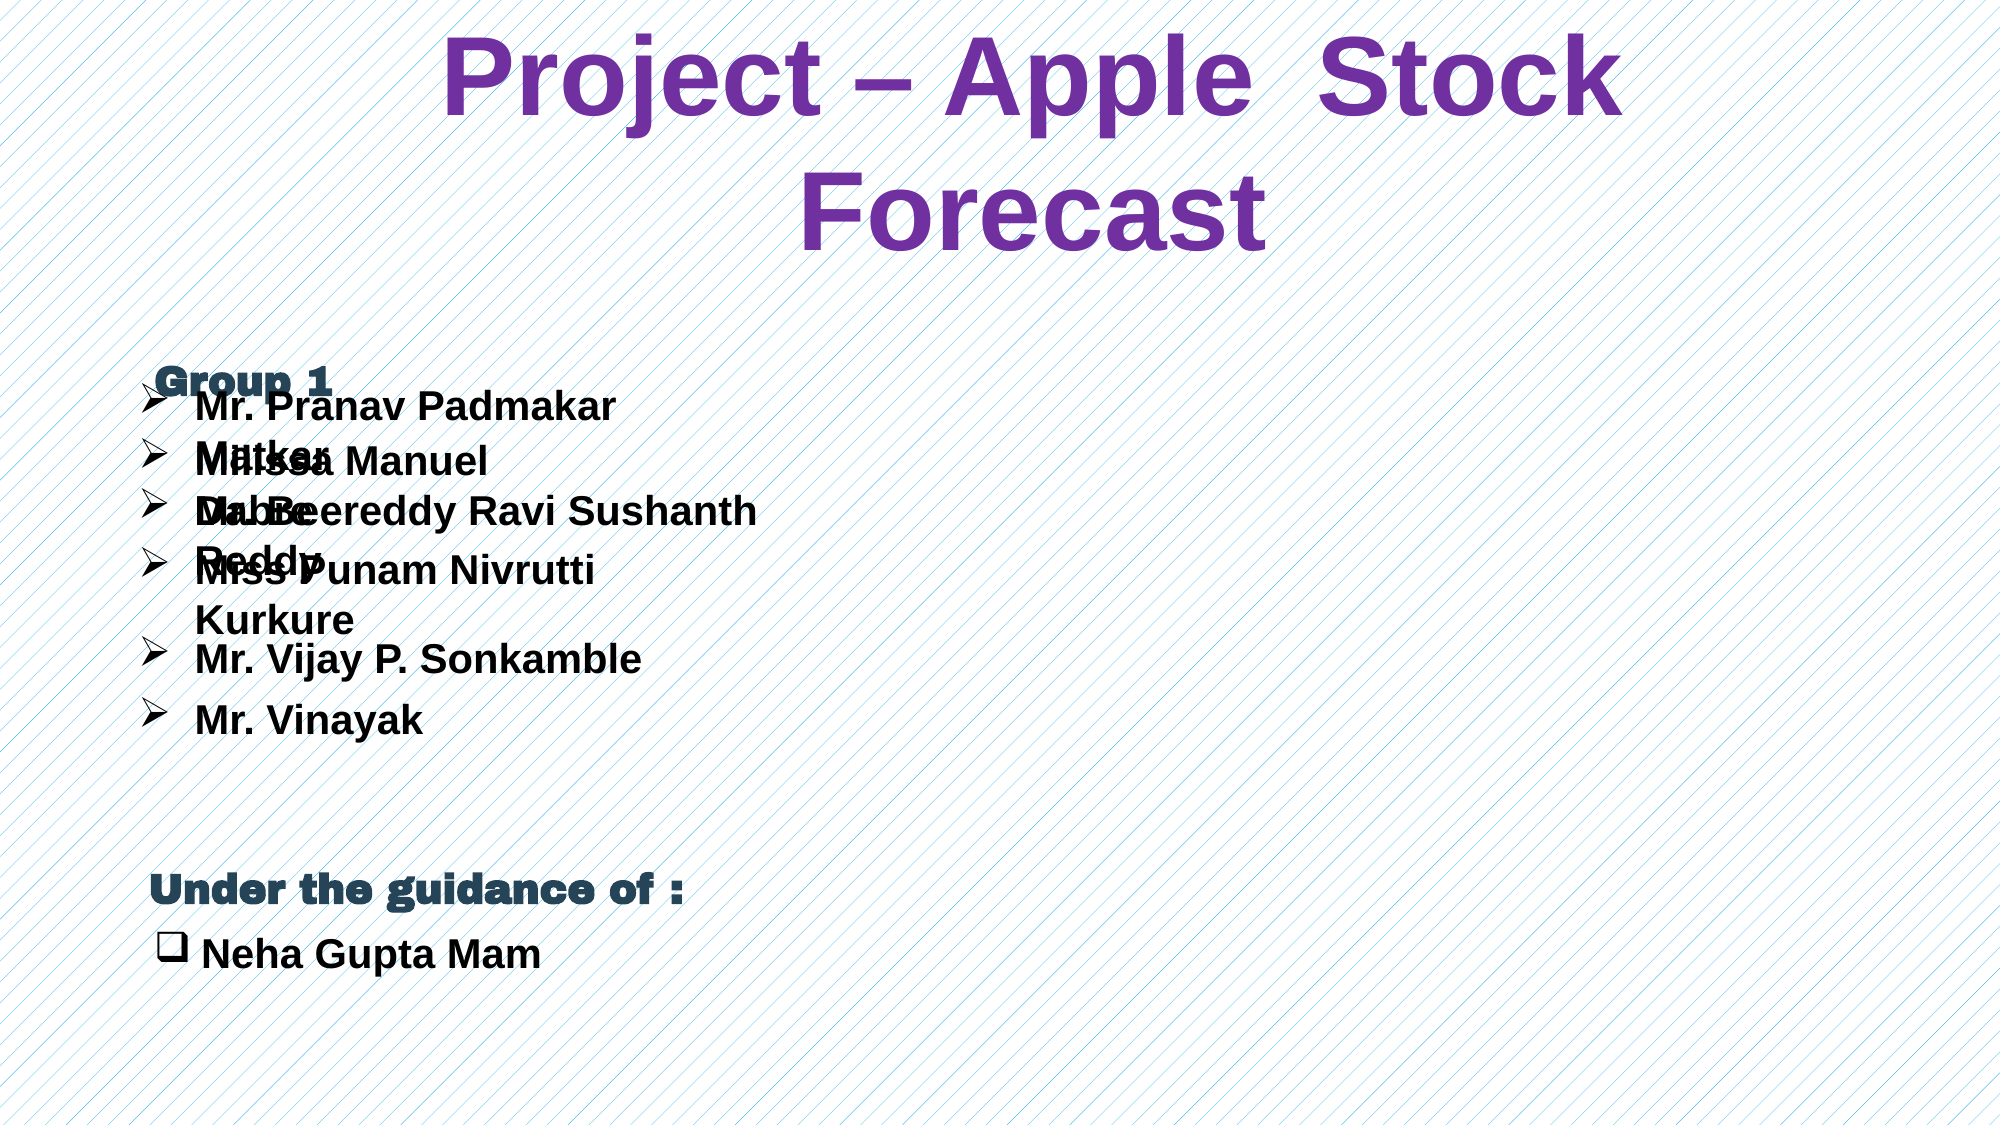

Project – Apple  Stock Forecast
Group 1
Mr. Pranav Padmakar Matkar
Milissa Manuel Dabre
Mr. Beereddy Ravi Sushanth Reddy
Miss Punam Nivrutti Kurkure
Mr. Vijay P. Sonkamble
Mr. Vinayak
Under the guidance of :
Neha Gupta Mam